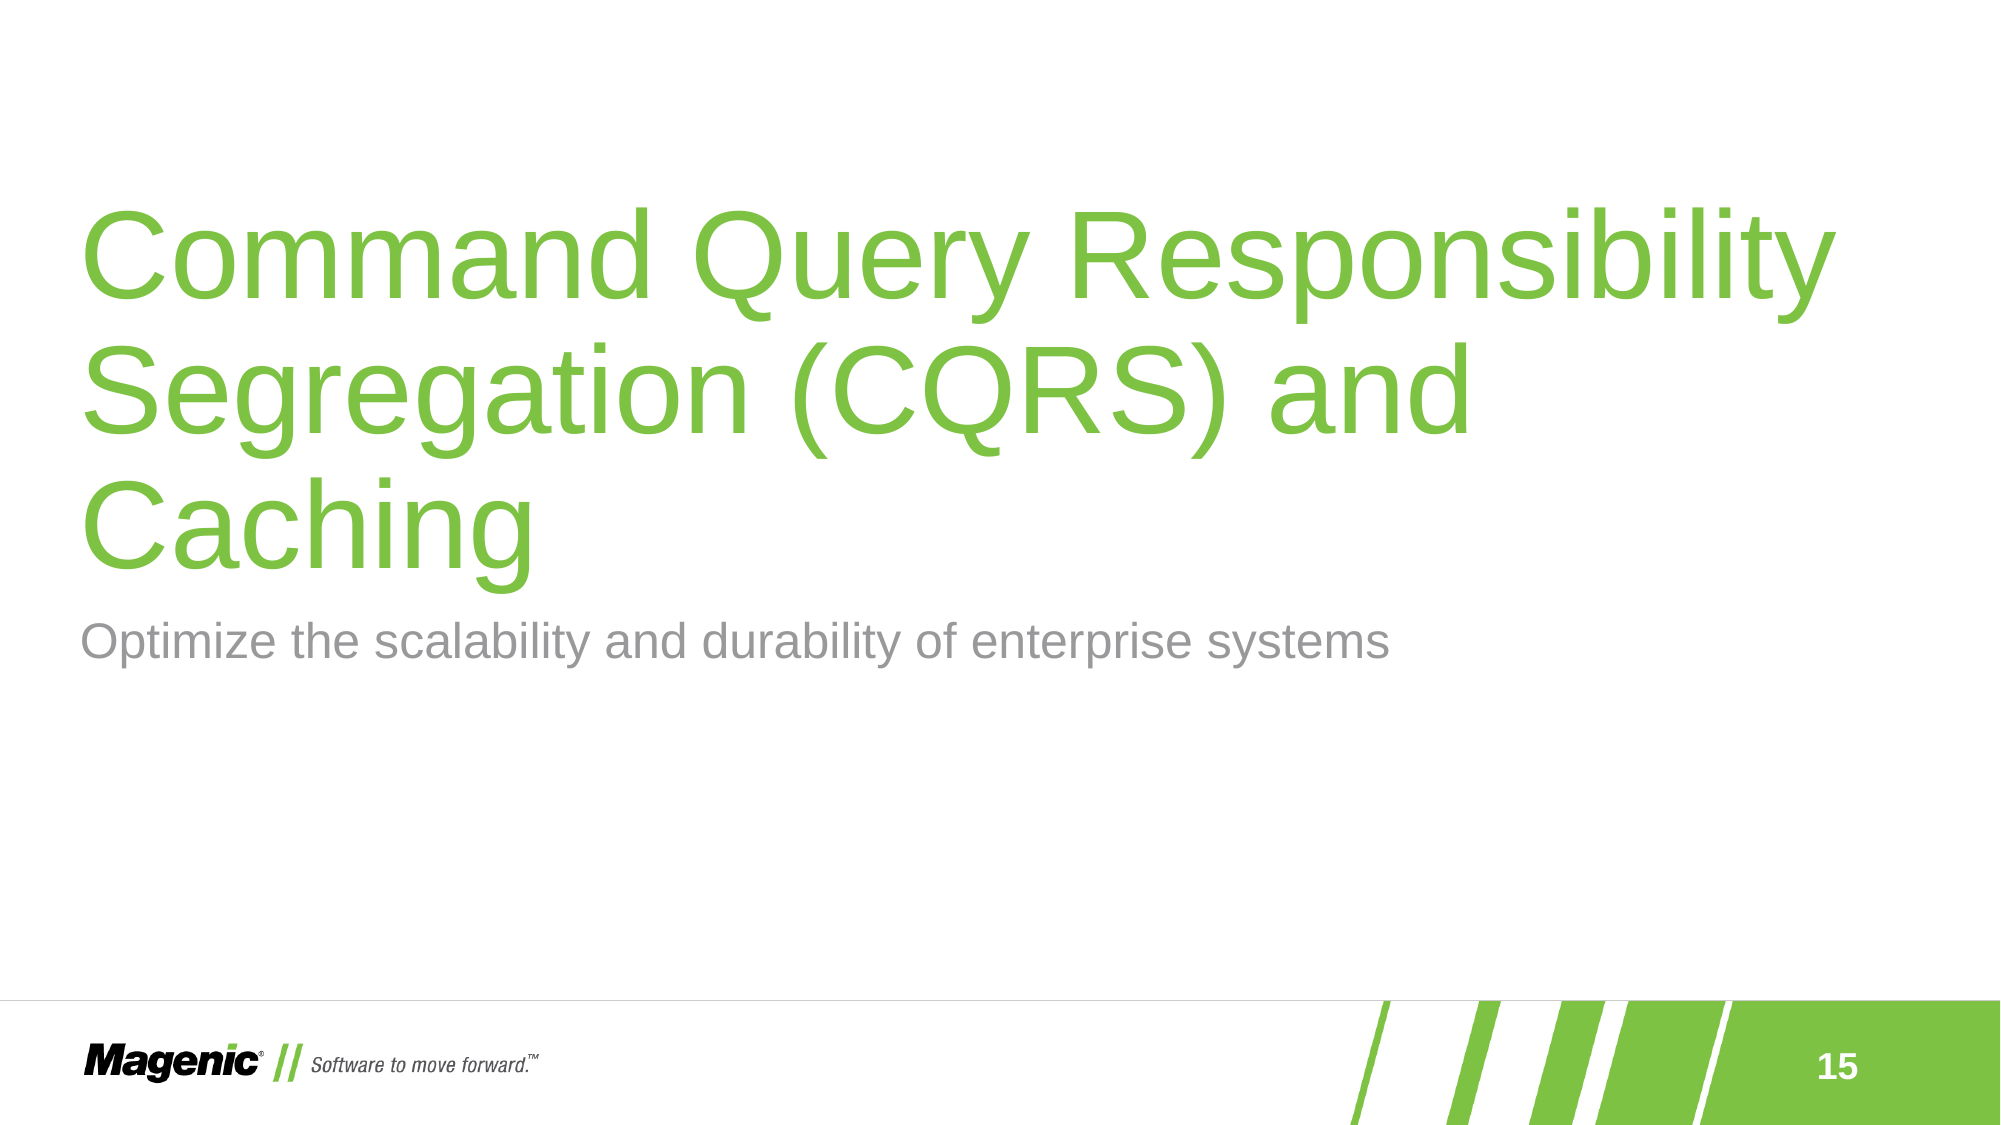

# Command Query Responsibility Segregation (CQRS) and Caching
Optimize the scalability and durability of enterprise systems